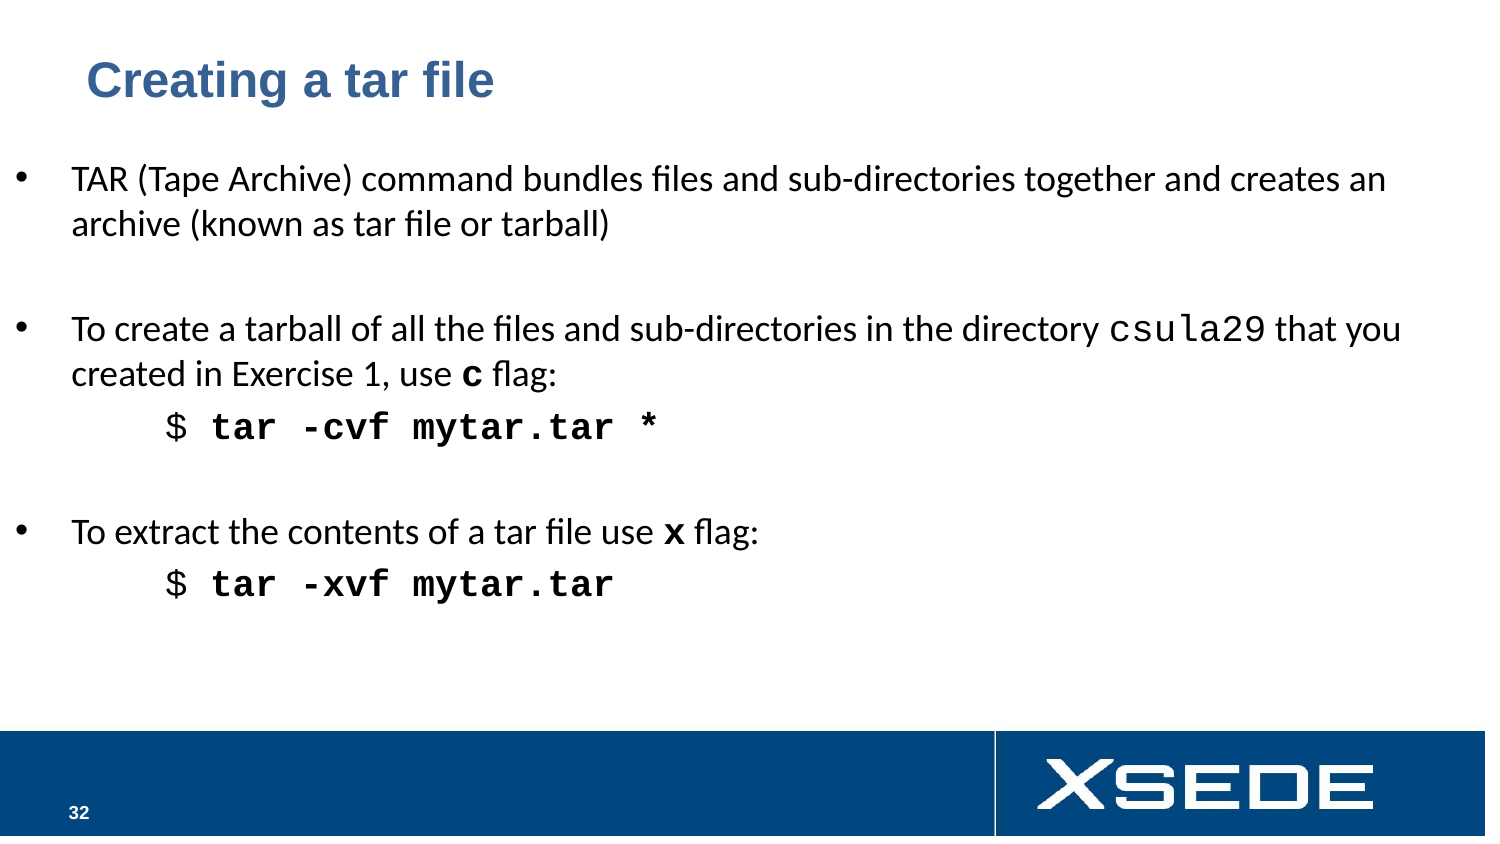

# Creating a tar file
TAR (Tape Archive) command bundles files and sub-directories together and creates an archive (known as tar file or tarball)

To create a tarball of all the files and sub-directories in the directory csula29 that you created in Exercise 1, use c flag:
    	$ tar -cvf mytar.tar *

To extract the contents of a tar file use x flag:
	$ tar -xvf mytar.tar

32